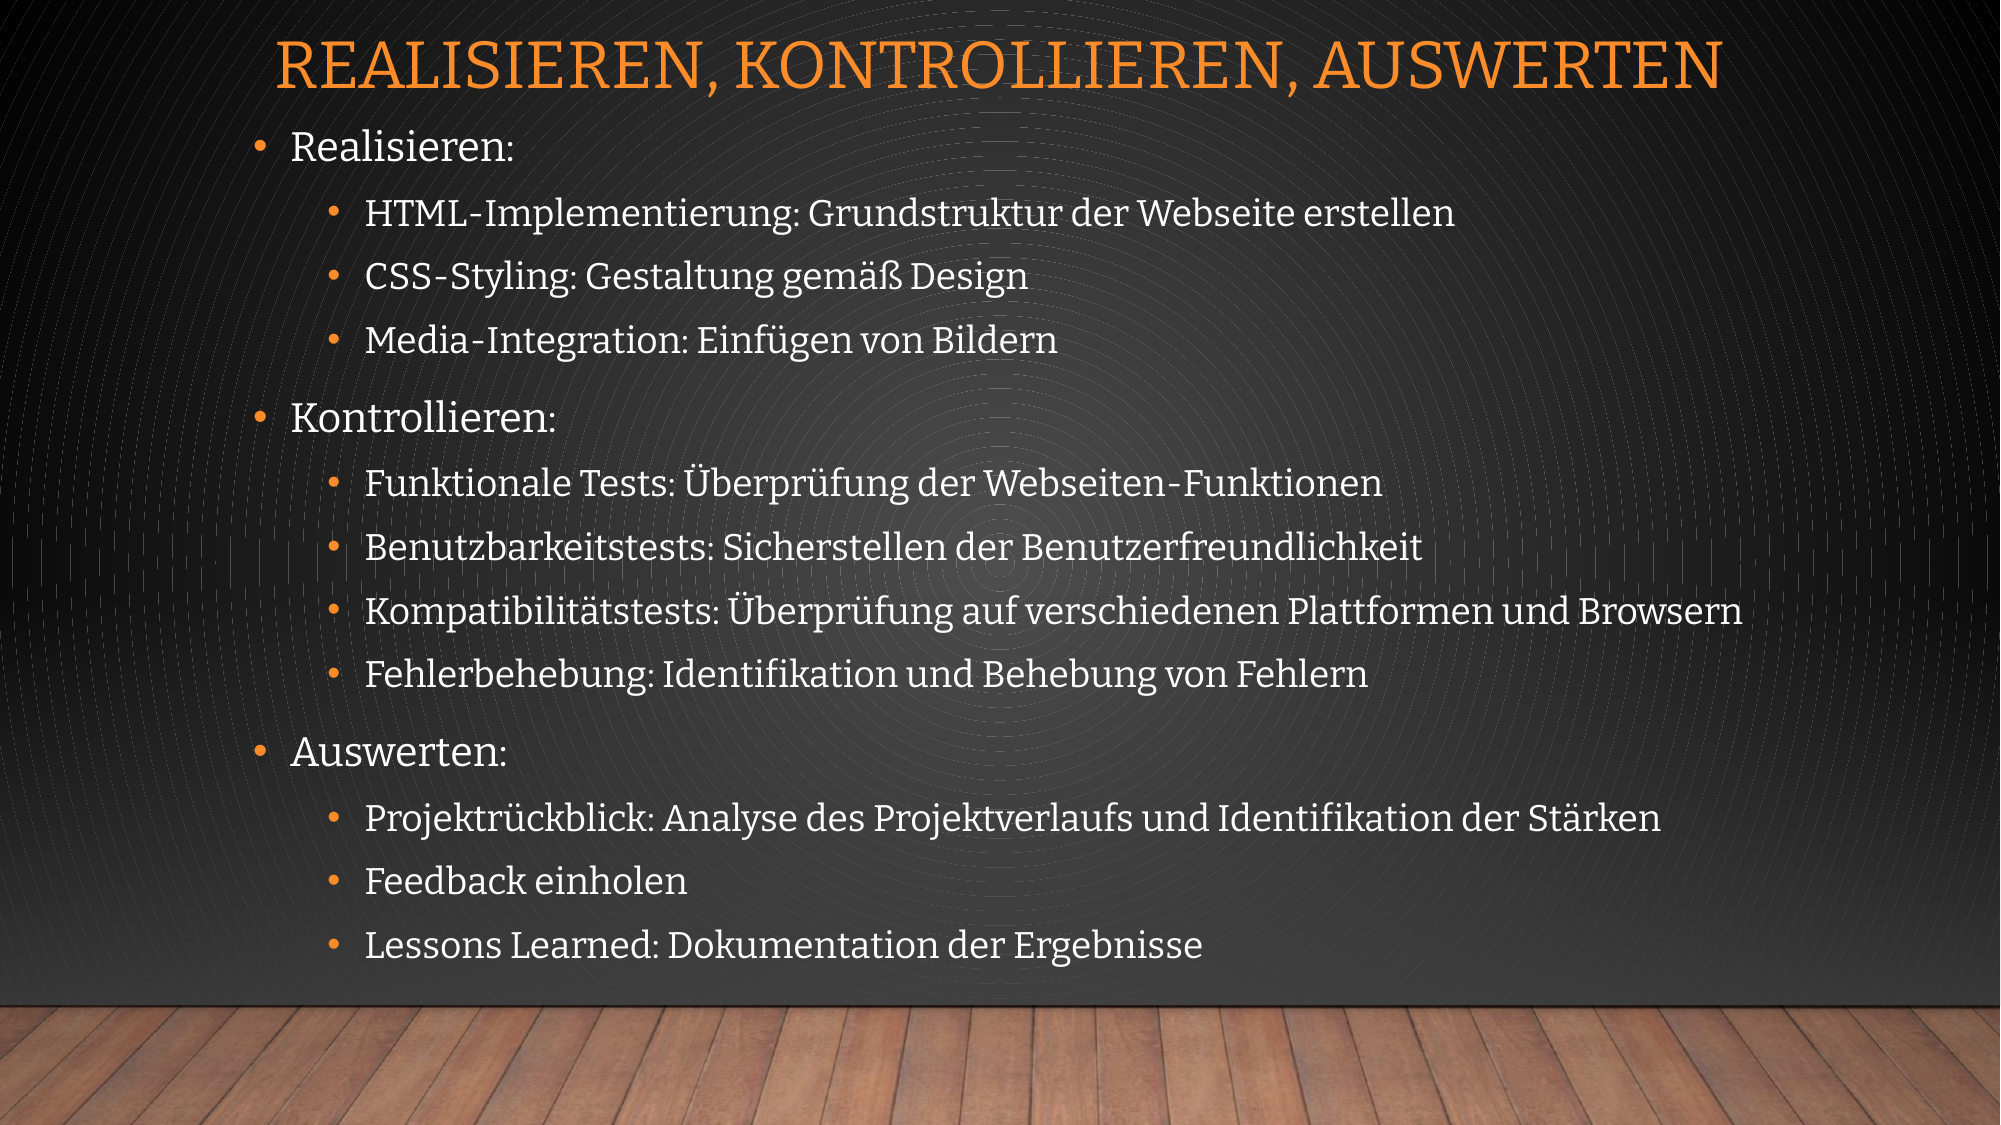

# Realisieren, Kontrollieren, Auswerten
Realisieren:
HTML-Implementierung: Grundstruktur der Webseite erstellen
CSS-Styling: Gestaltung gemäß Design
Media-Integration: Einfügen von Bildern
Kontrollieren:
Funktionale Tests: Überprüfung der Webseiten-Funktionen
Benutzbarkeitstests: Sicherstellen der Benutzerfreundlichkeit
Kompatibilitätstests: Überprüfung auf verschiedenen Plattformen und Browsern
Fehlerbehebung: Identifikation und Behebung von Fehlern
Auswerten:
Projektrückblick: Analyse des Projektverlaufs und Identifikation der Stärken
Feedback einholen
Lessons Learned: Dokumentation der Ergebnisse